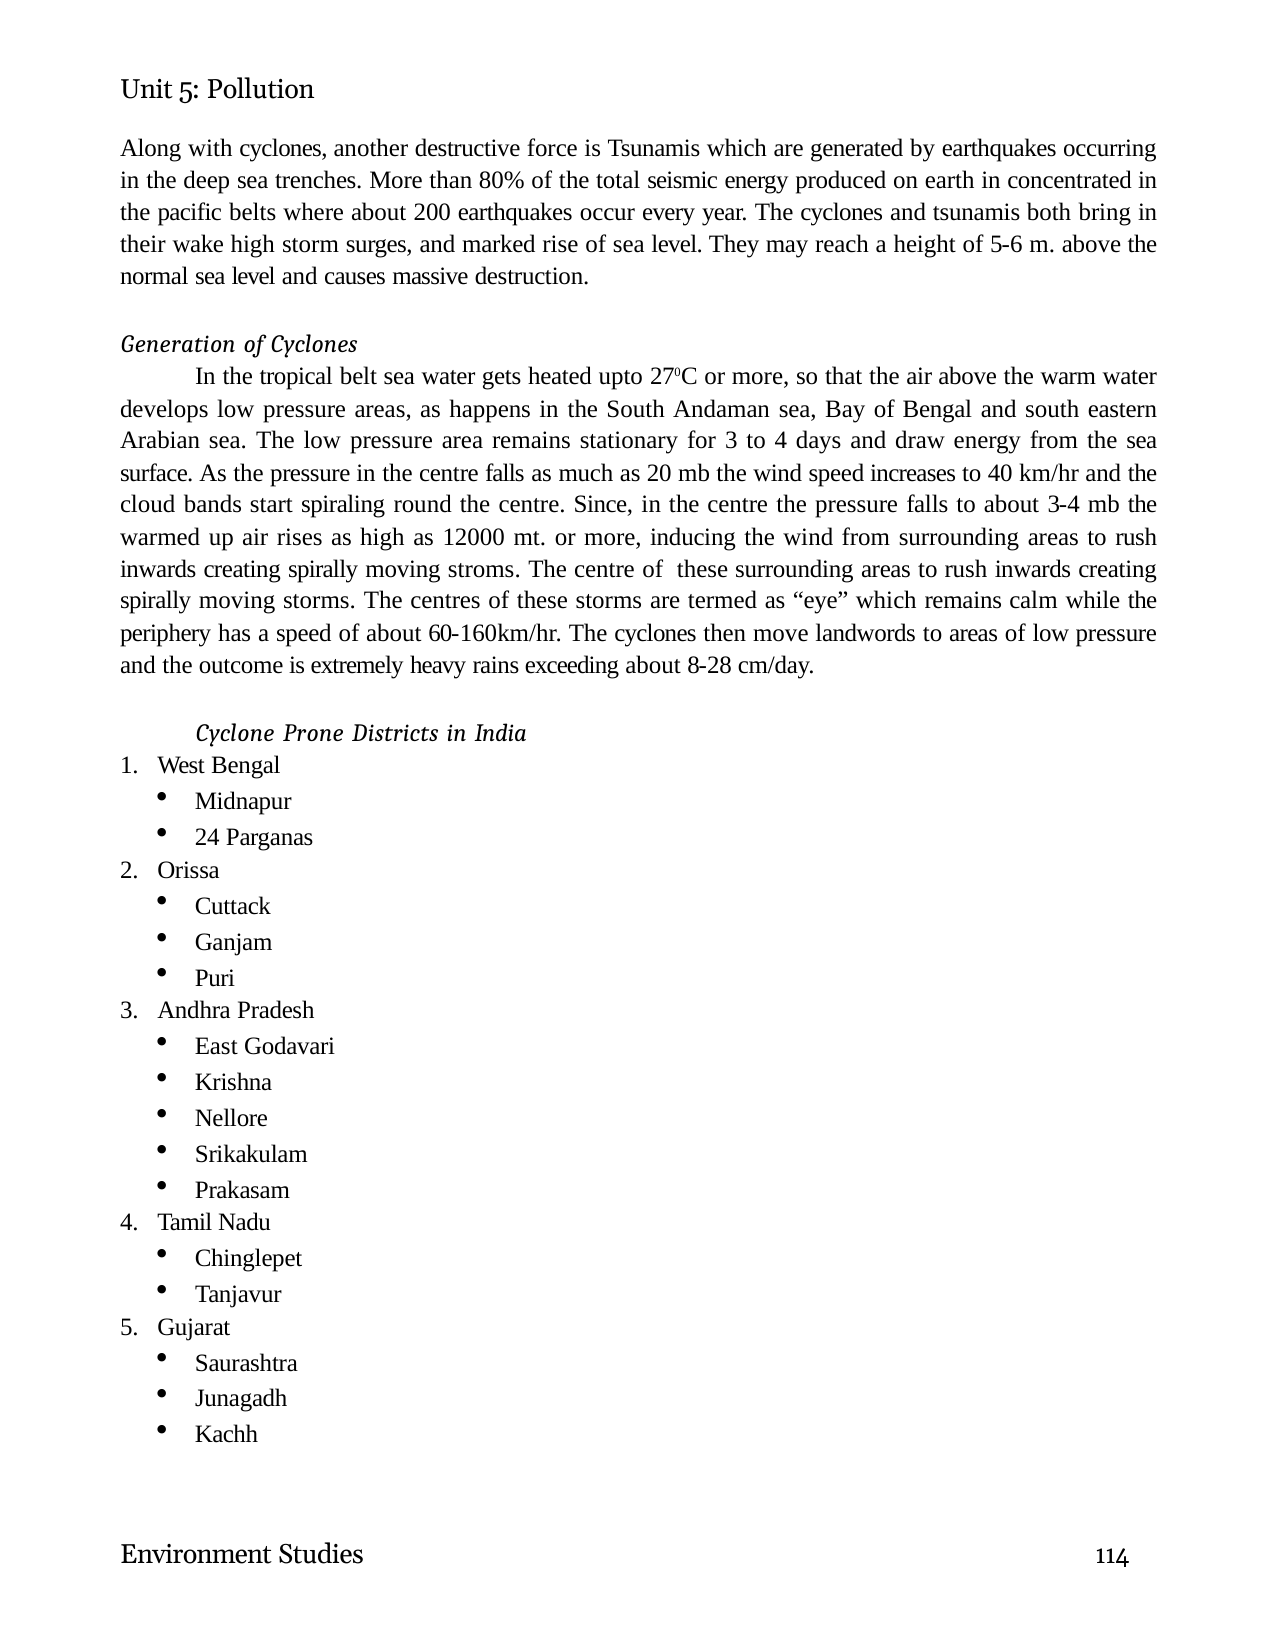

Unit 5: Pollution
Along with cyclones, another destructive force is Tsunamis which are generated by earthquakes occurring in the deep sea trenches. More than 80% of the total seismic energy produced on earth in concentrated in the pacific belts where about 200 earthquakes occur every year. The cyclones and tsunamis both bring in their wake high storm surges, and marked rise of sea level. They may reach a height of 5-6 m. above the normal sea level and causes massive destruction.

Generation of Cyclones
In the tropical belt sea water gets heated upto 270C or more, so that the air above the warm water develops low pressure areas, as happens in the South Andaman sea, Bay of Bengal and south eastern Arabian sea. The low pressure area remains stationary for 3 to 4 days and draw energy from the sea surface. As the pressure in the centre falls as much as 20 mb the wind speed increases to 40 km/hr and the cloud bands start spiraling round the centre. Since, in the centre the pressure falls to about 3-4 mb the warmed up air rises as high as 12000 mt. or more, inducing the wind from surrounding areas to rush inwards creating spirally moving stroms. The centre of these surrounding areas to rush inwards creating spirally moving storms. The centres of these storms are termed as “eye” which remains calm while the periphery has a speed of about 60-160km/hr. The cyclones then move landwords to areas of low pressure and the outcome is extremely heavy rains exceeding about 8-28 cm/day.

Cyclone Prone Districts in India
West Bengal
Midnapur
24 Parganas
Orissa
Cuttack
Ganjam
Puri
Andhra Pradesh
East Godavari
Krishna
Nellore
Srikakulam
Prakasam
Tamil Nadu
Chinglepet
Tanjavur
Gujarat
Saurashtra
Junagadh
Kachh
Environment Studies
114